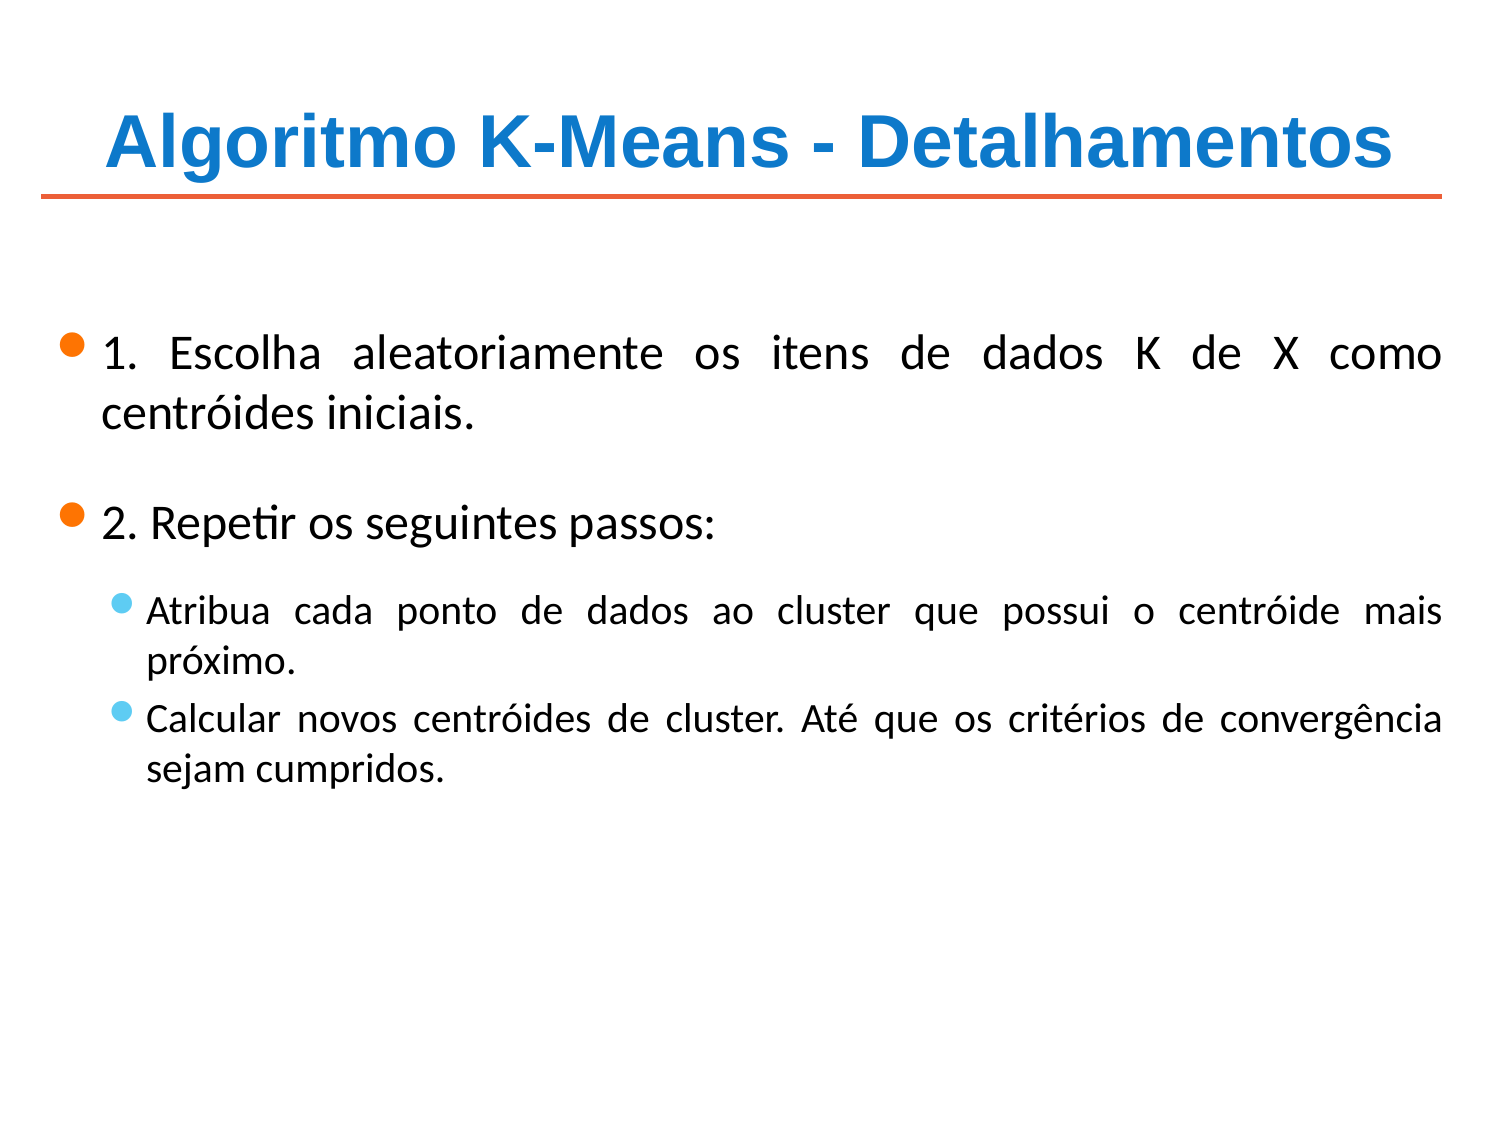

# Algoritmo K-Means - Detalhamentos
1. Escolha aleatoriamente os itens de dados K de X como centróides iniciais.
2. Repetir os seguintes passos:
Atribua cada ponto de dados ao cluster que possui o centróide mais próximo.
Calcular novos centróides de cluster. Até que os critérios de convergência sejam cumpridos.